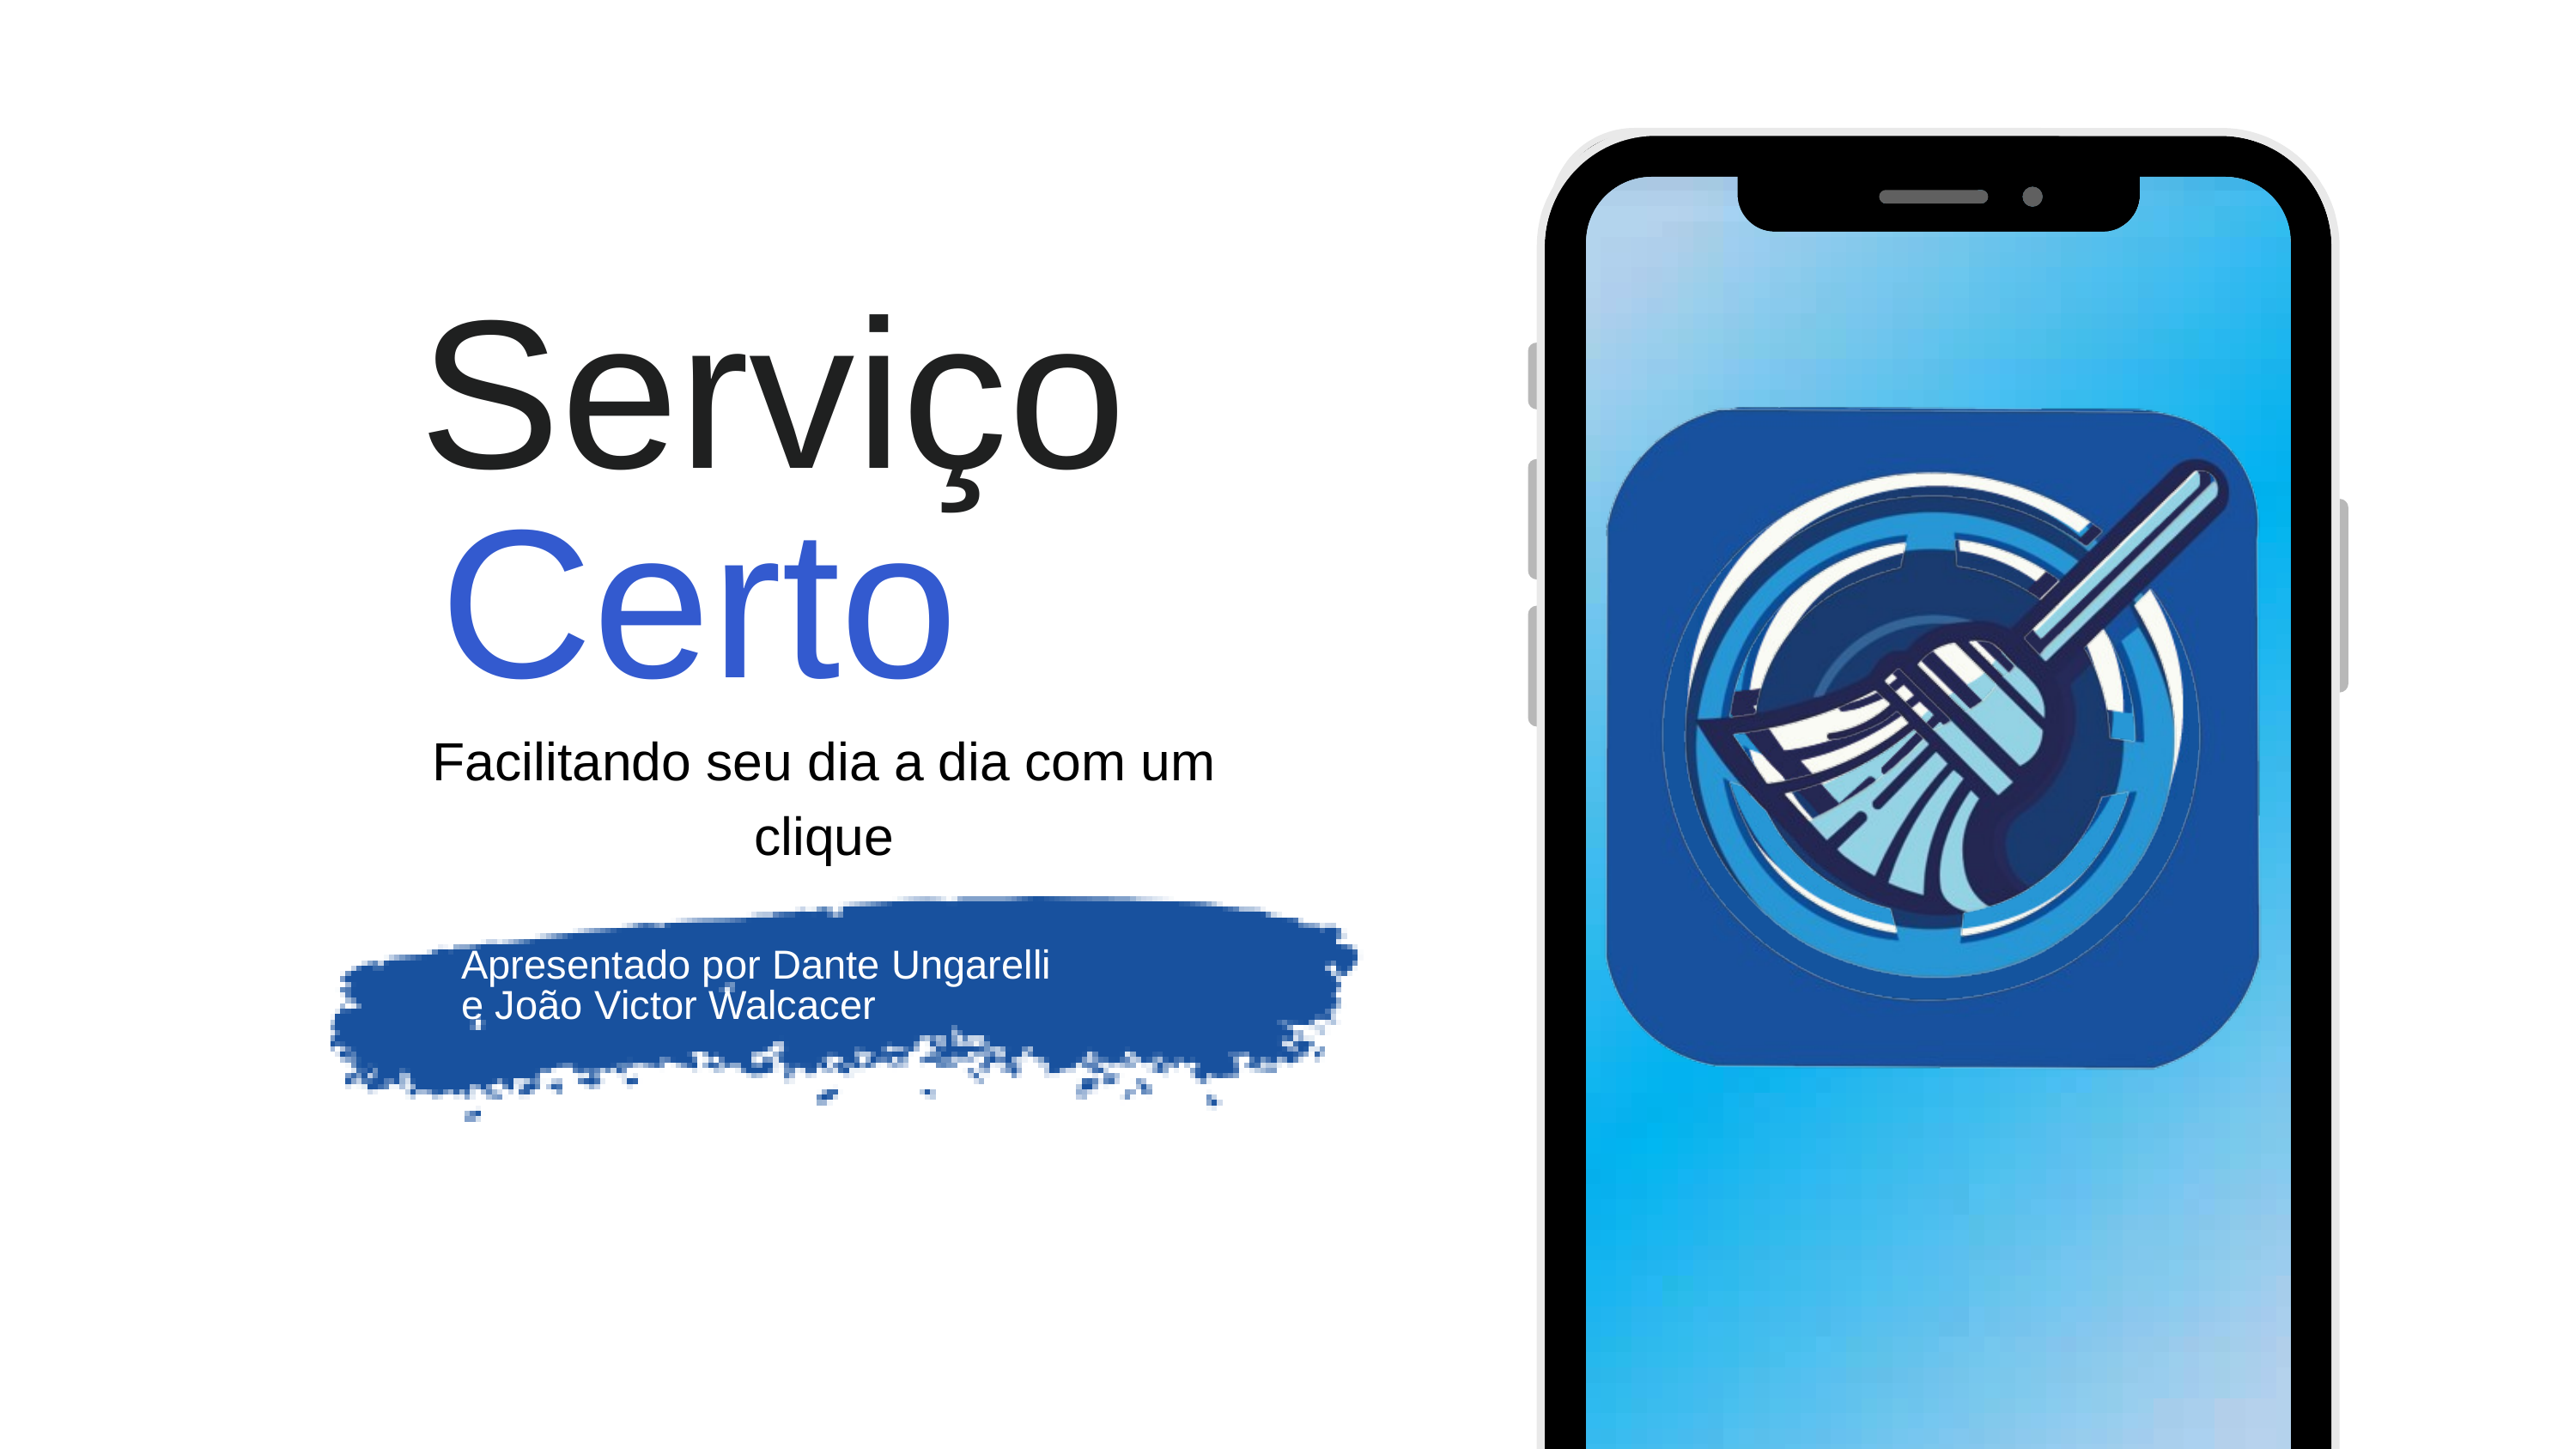

Serviço

Certo

Facilitando seu dia a dia com um clique

Apresentado por Dante Ungarelli
e João Victor Walcacer